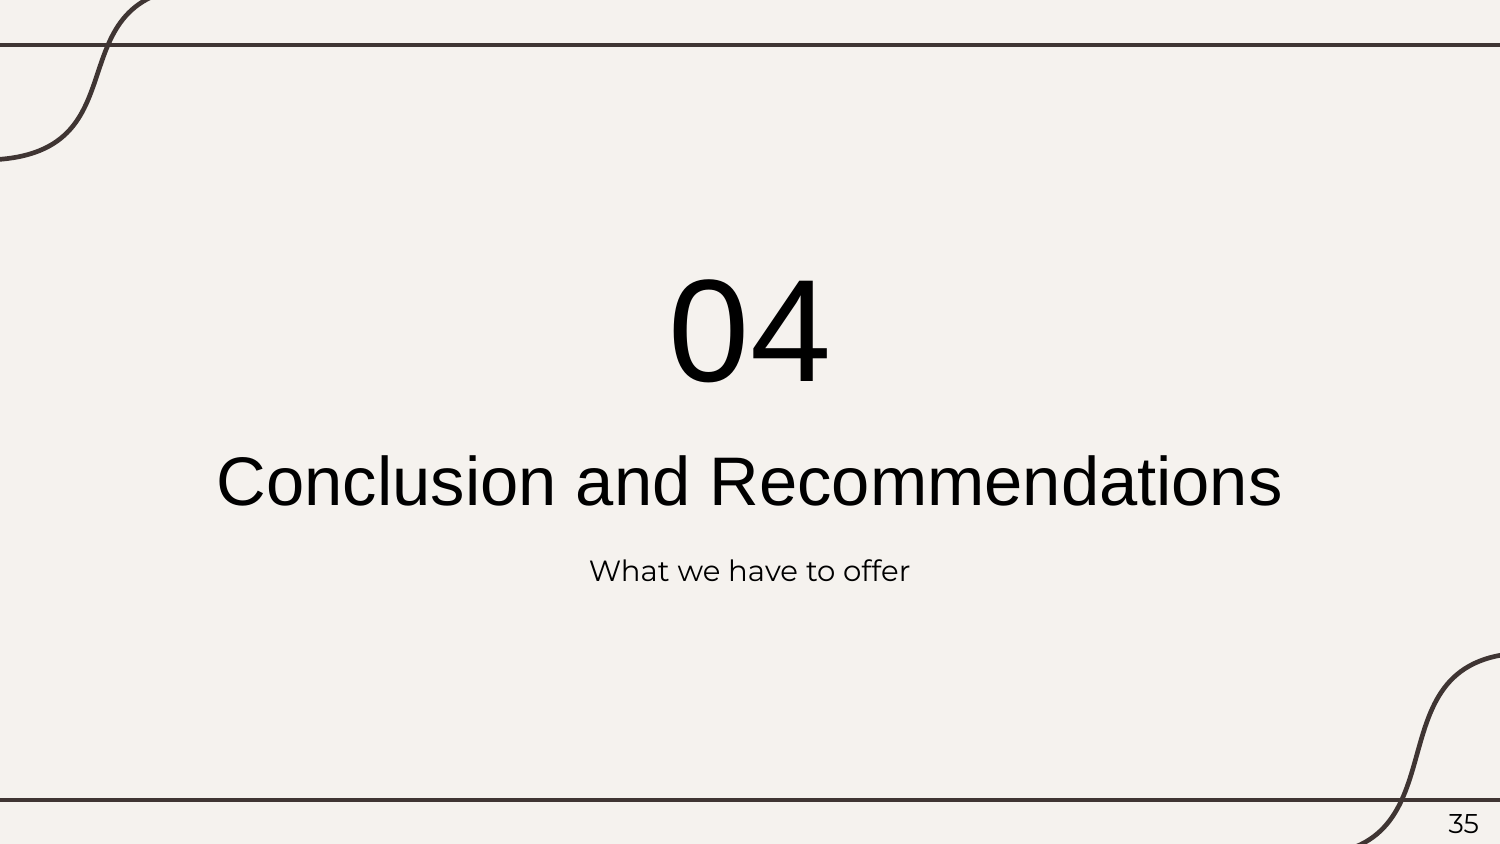

04
# Conclusion and Recommendations
What we have to offer
35